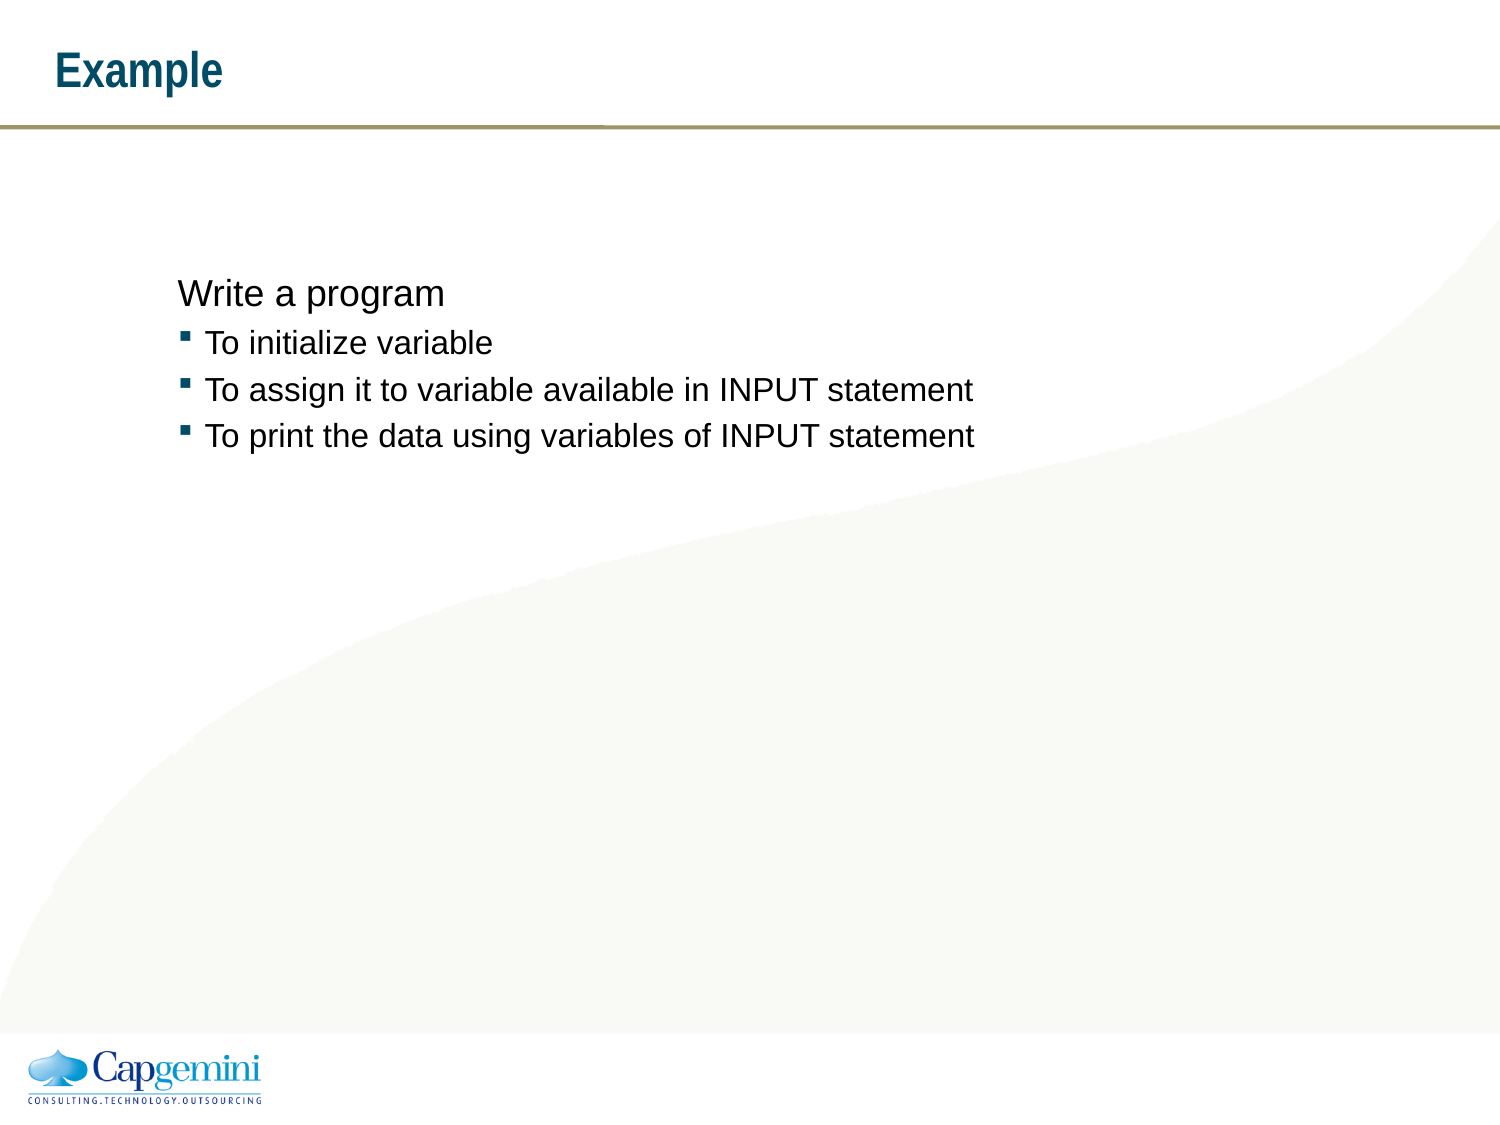

# Example
Write a program
To initialize variable
To assign it to variable available in INPUT statement
To print the data using variables of INPUT statement